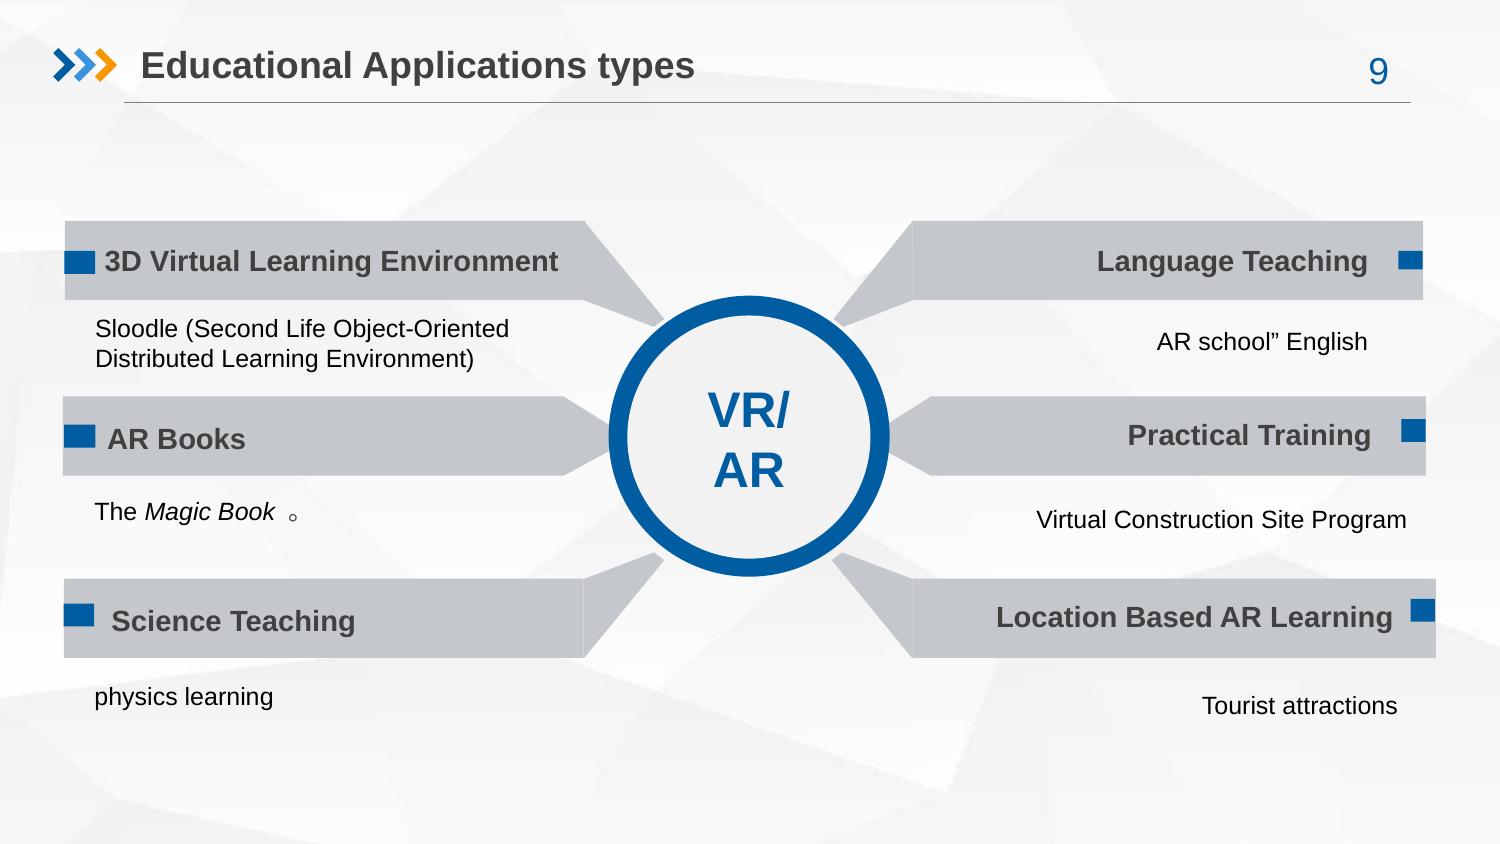

Educational Applications types

3D Virtual Learning Environment
Language Teaching

VR/
AR
Sloodle (Second Life Object-Oriented Distributed Learning Environment)
AR school” English

Practical Training
AR Books

The Magic Book 。
Virtual Construction Site Program

Location Based AR Learning
Science Teaching

physics learning
Tourist attractions